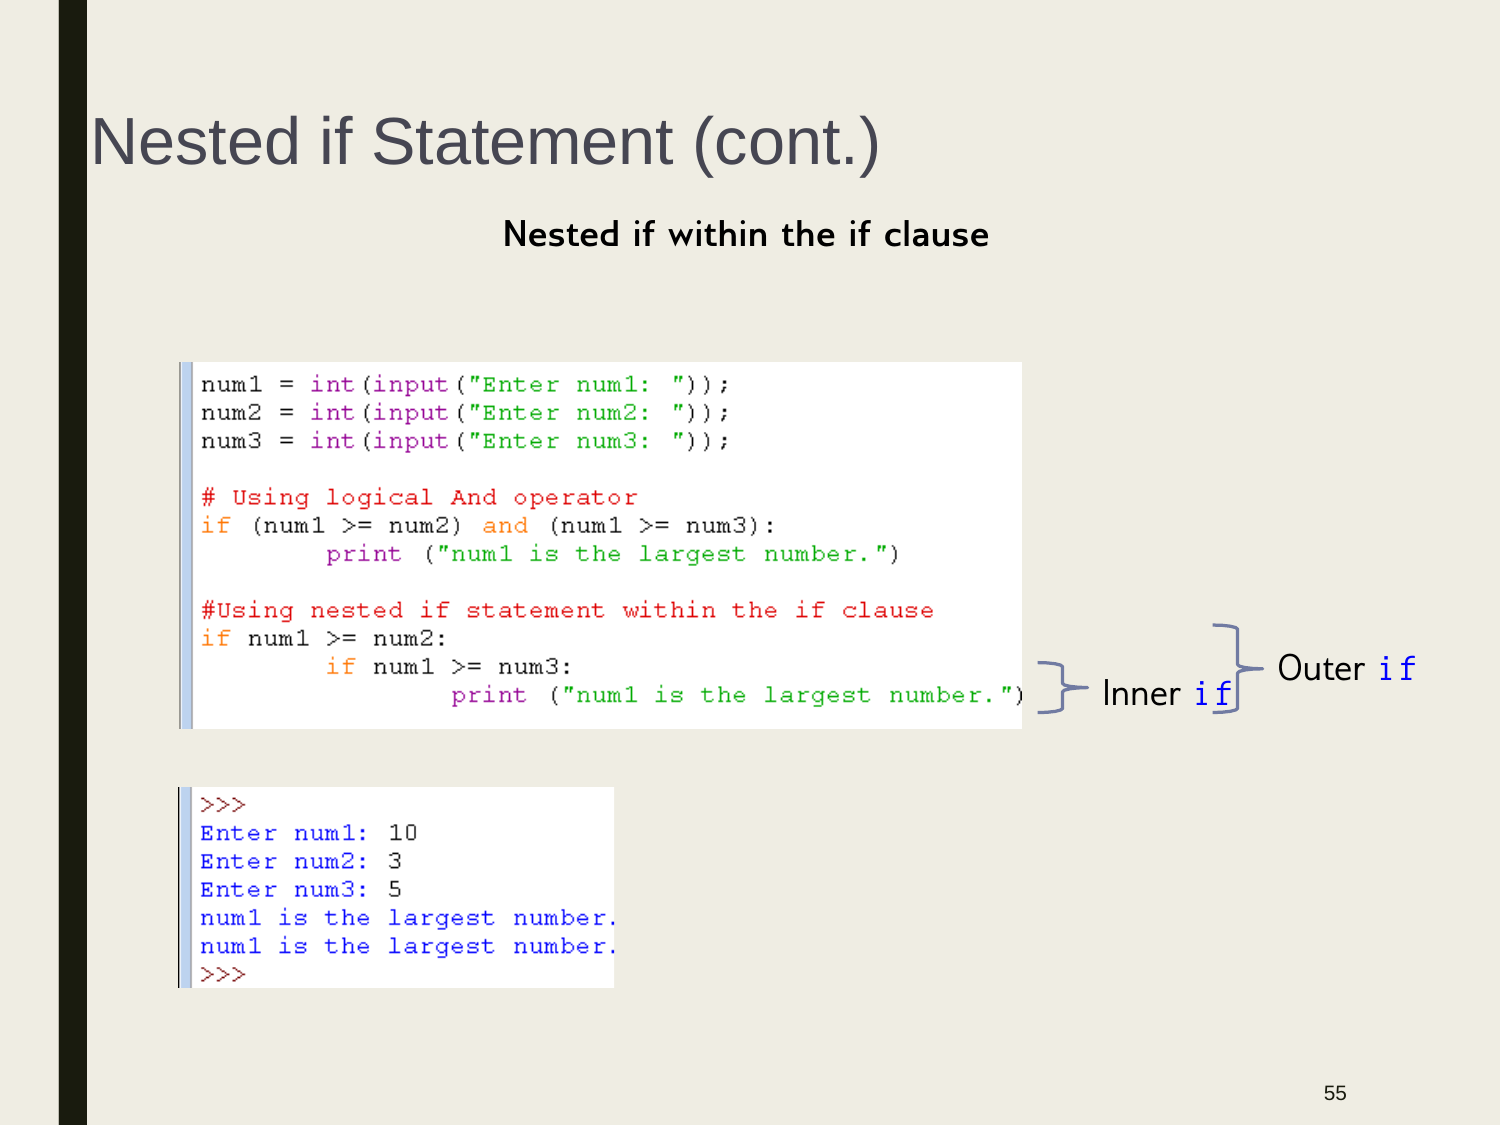

# Nested if Statement (cont.)
Nested if within the if clause

Outer if

Inner if

55